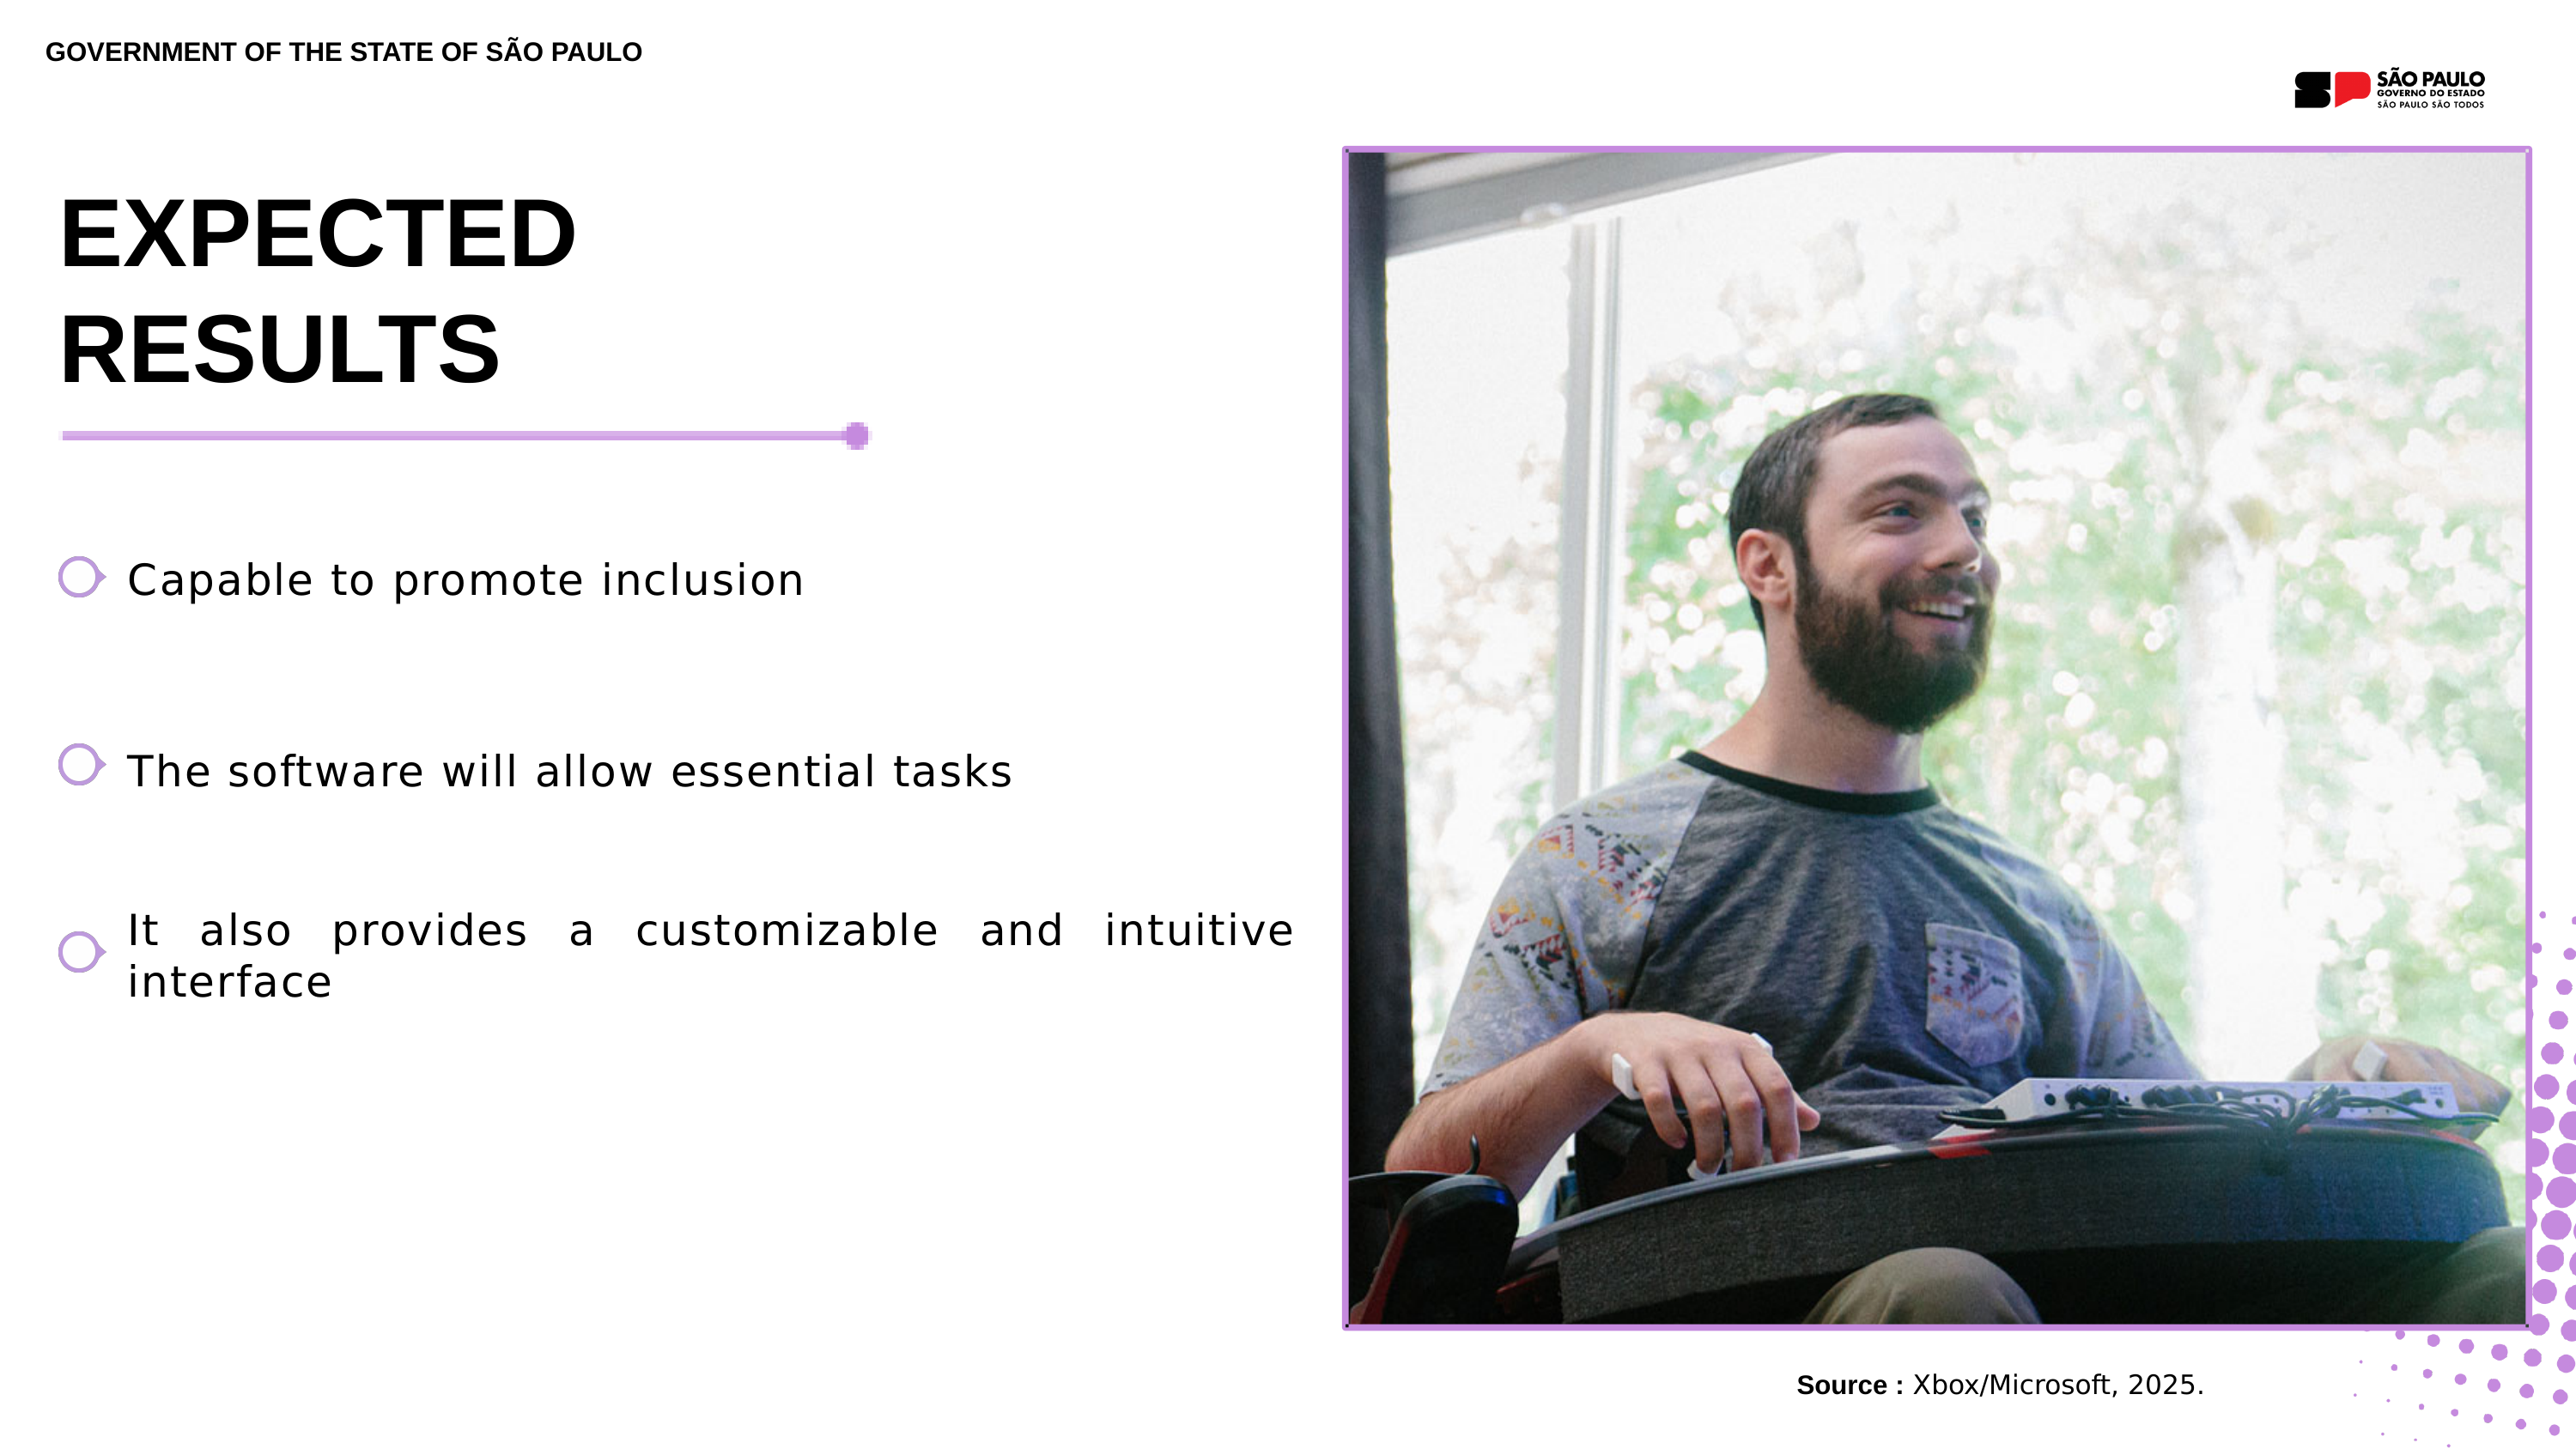

GOVERNMENT OF THE STATE OF SÃO PAULO

EXPECTED RESULTS

Capable to promote inclusion

The software will allow essential tasks

It also provides a customizable and intuitive interface

Source : Xbox/Microsoft, 2025.